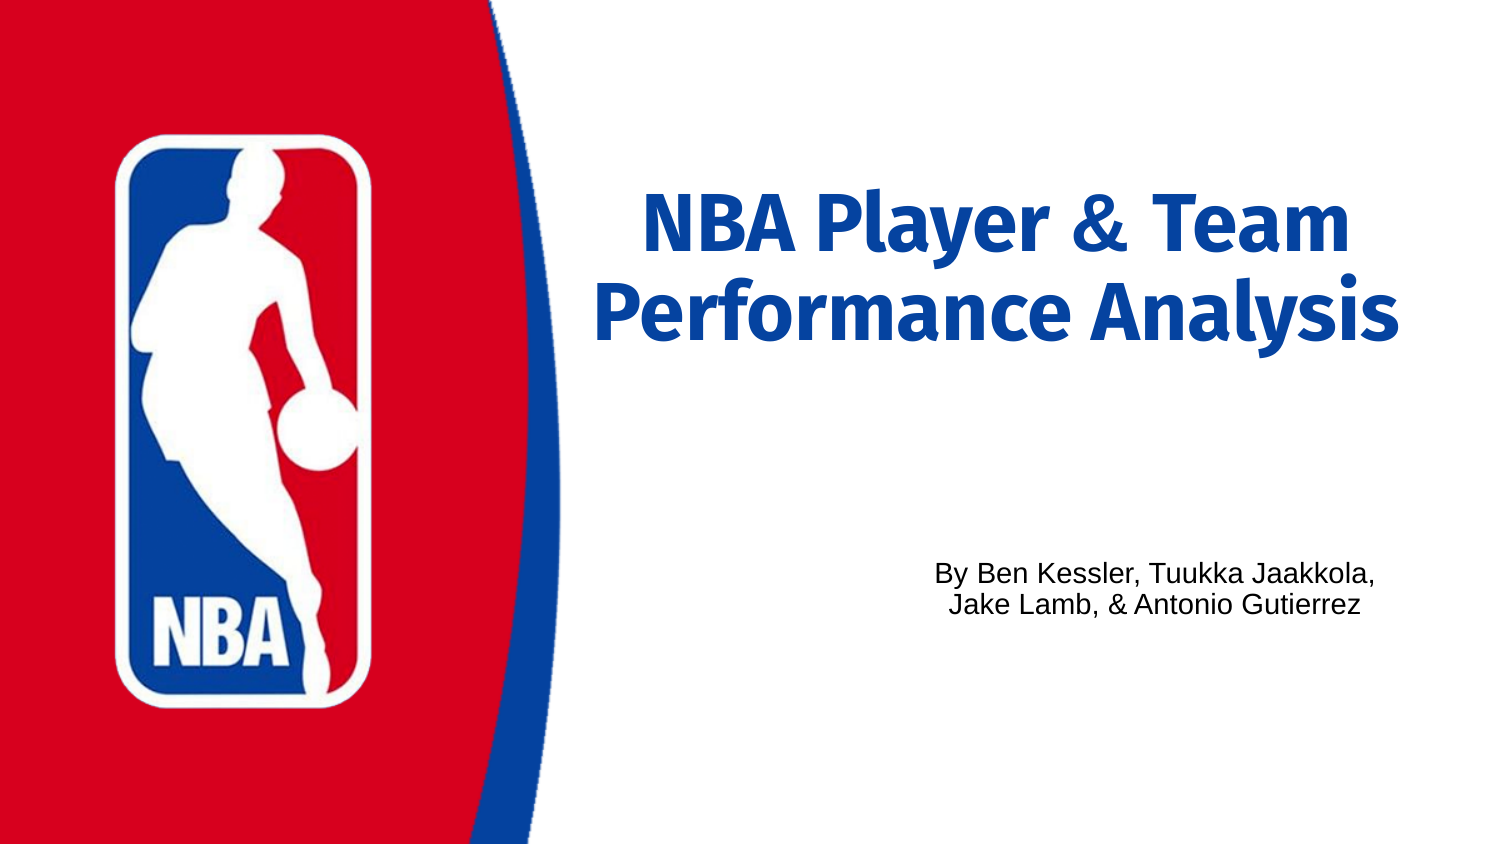

# NBA Player & Team Performance Analysis
By Ben Kessler, Tuukka Jaakkola, Jake Lamb, & Antonio Gutierrez